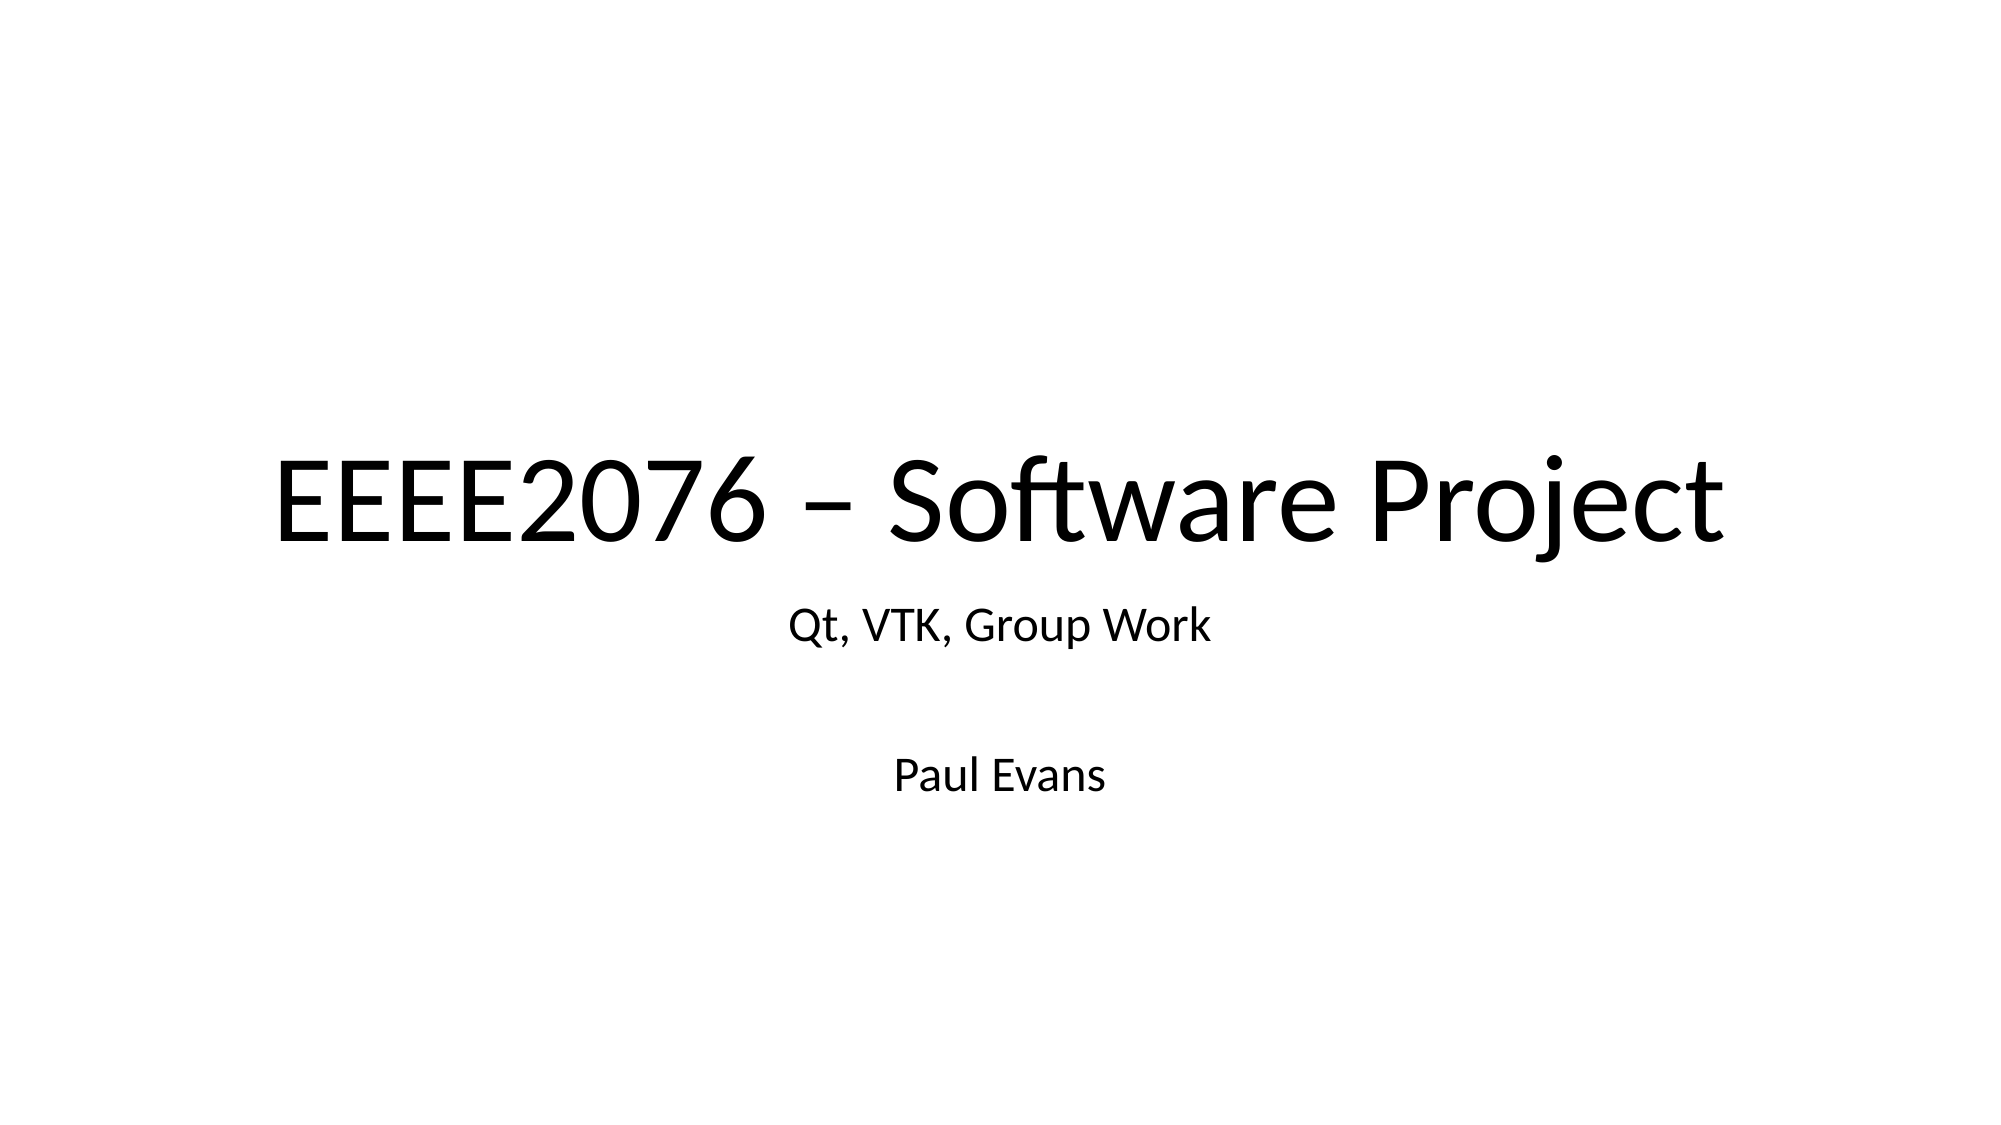

# EEEE2076 – Software Project
Qt, VTK, Group Work

Paul Evans